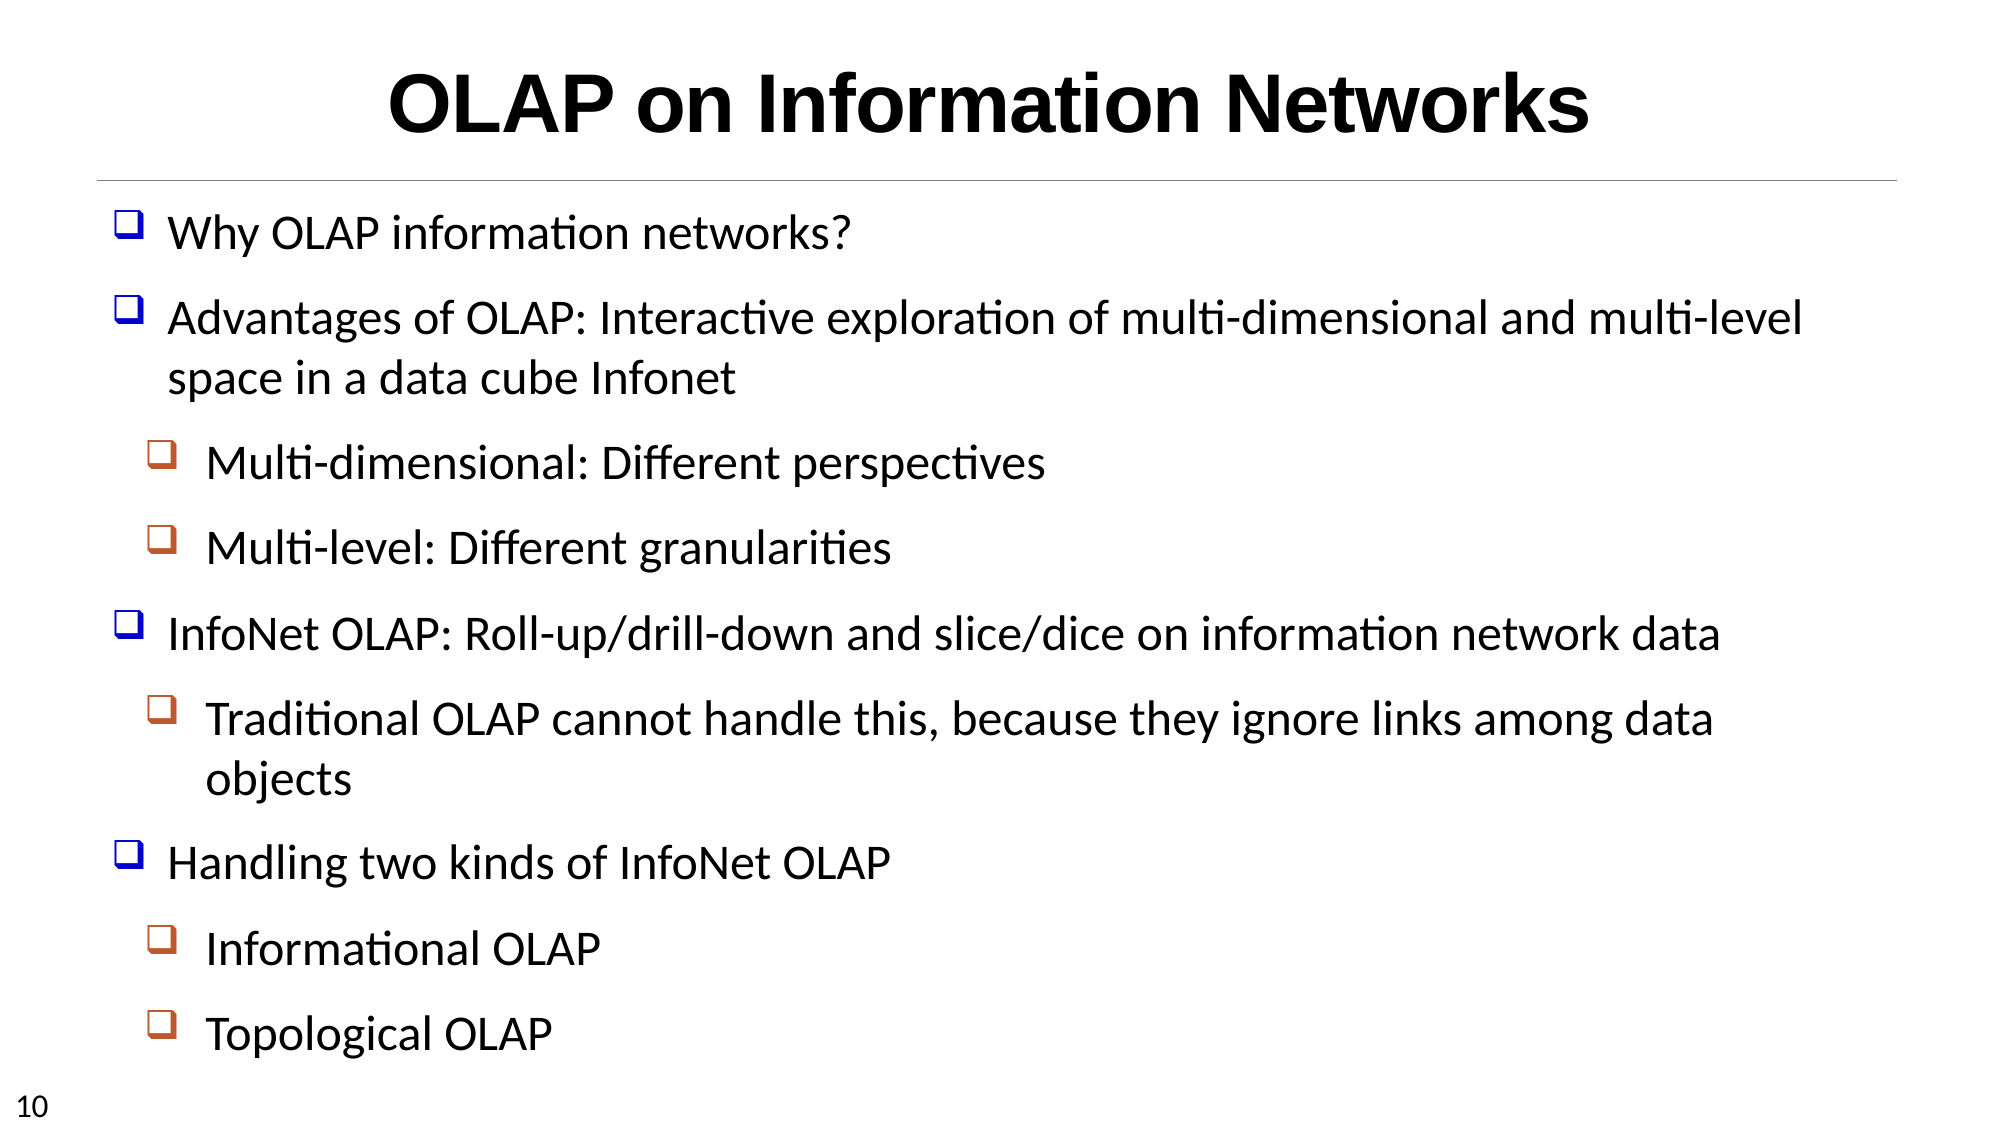

OLAP on Information Networks
Why OLAP information networks?
Advantages of OLAP: Interactive exploration of multi-dimensional and multi-level space in a data cube Infonet
Multi-dimensional: Different perspectives
Multi-level: Different granularities
InfoNet OLAP: Roll-up/drill-down and slice/dice on information network data
Traditional OLAP cannot handle this, because they ignore links among data objects
Handling two kinds of InfoNet OLAP
Informational OLAP
Topological OLAP